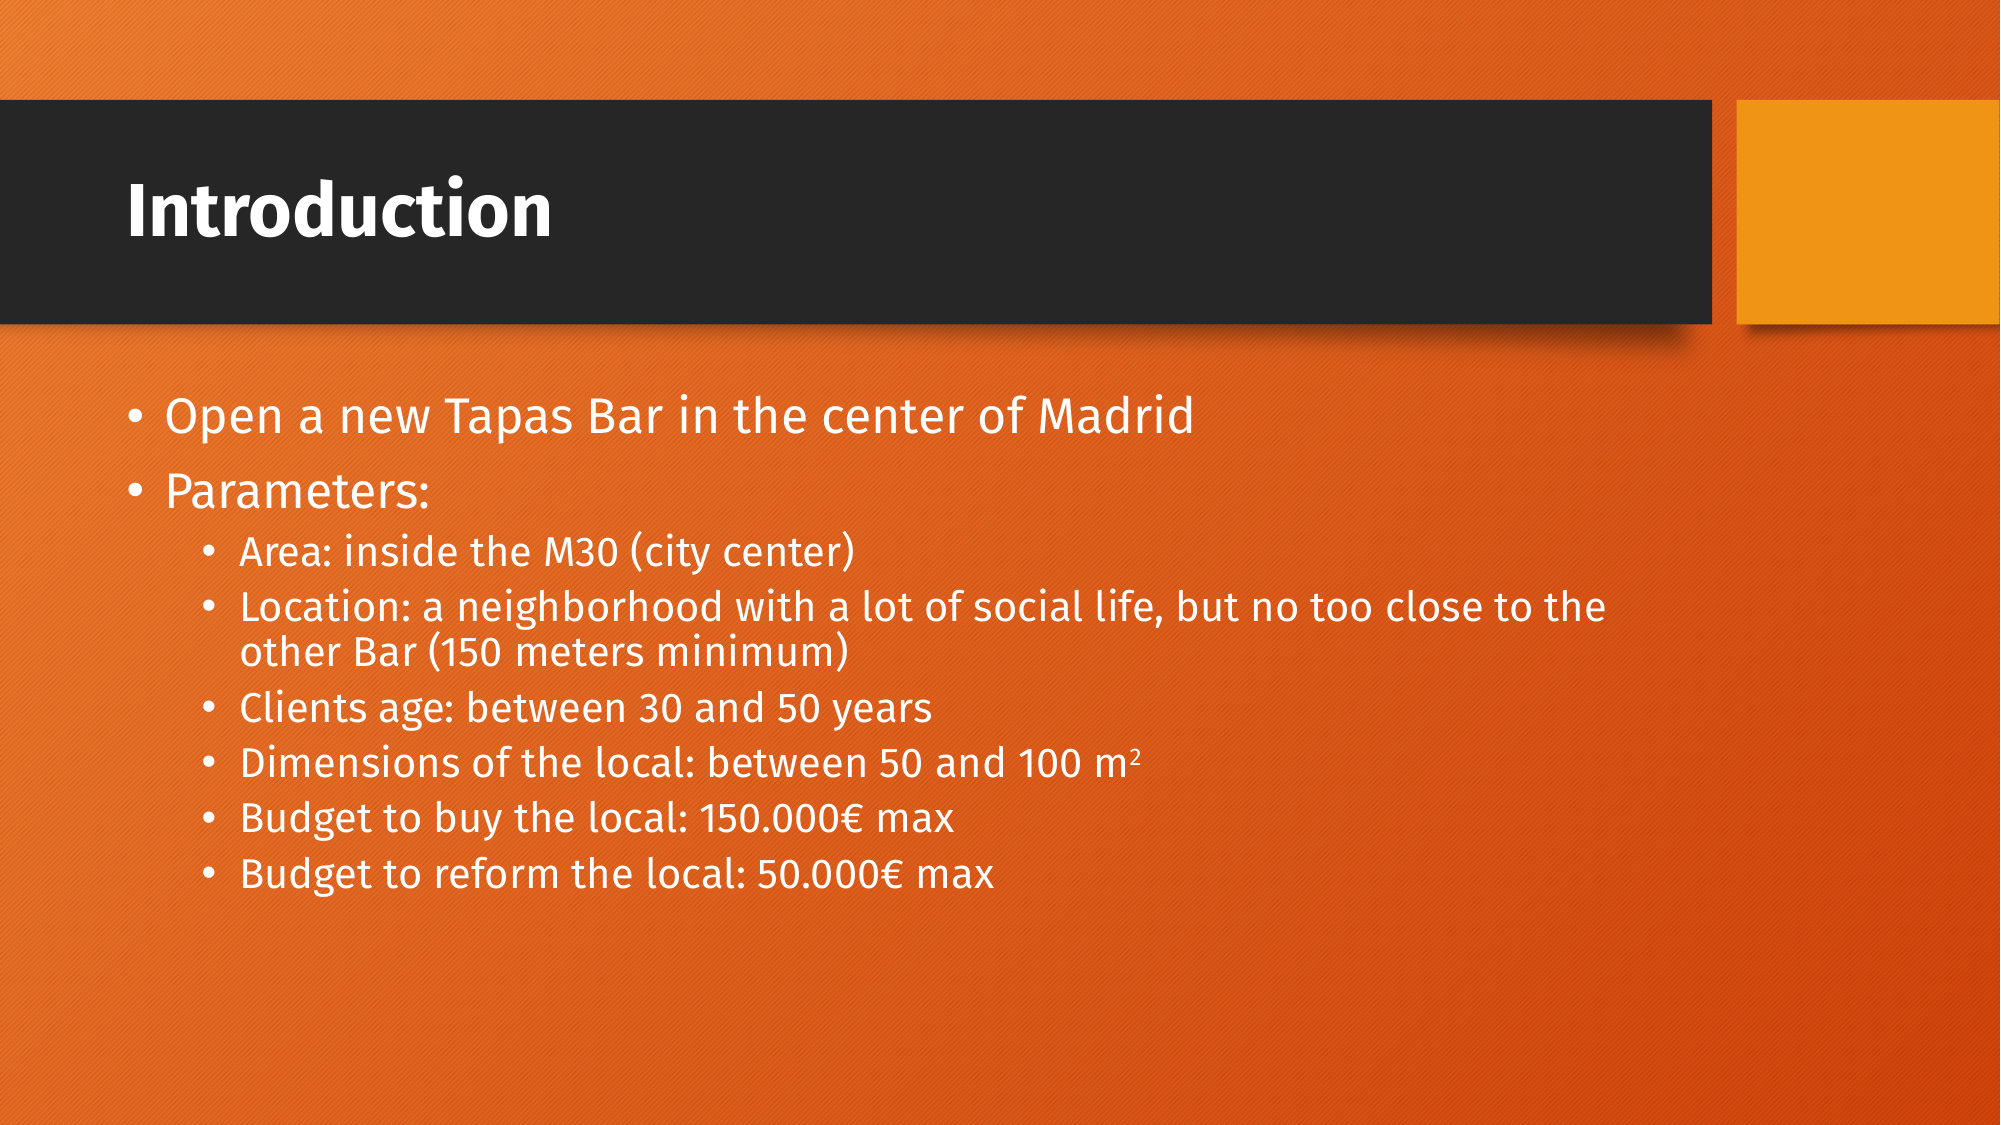

# Introduction
Open a new Tapas Bar in the center of Madrid
Parameters:
Area: inside the M30 (city center)
Location: a neighborhood with a lot of social life, but no too close to the other Bar (150 meters minimum)
Clients age: between 30 and 50 years
Dimensions of the local: between 50 and 100 m2
Budget to buy the local: 150.000€ max
Budget to reform the local: 50.000€ max